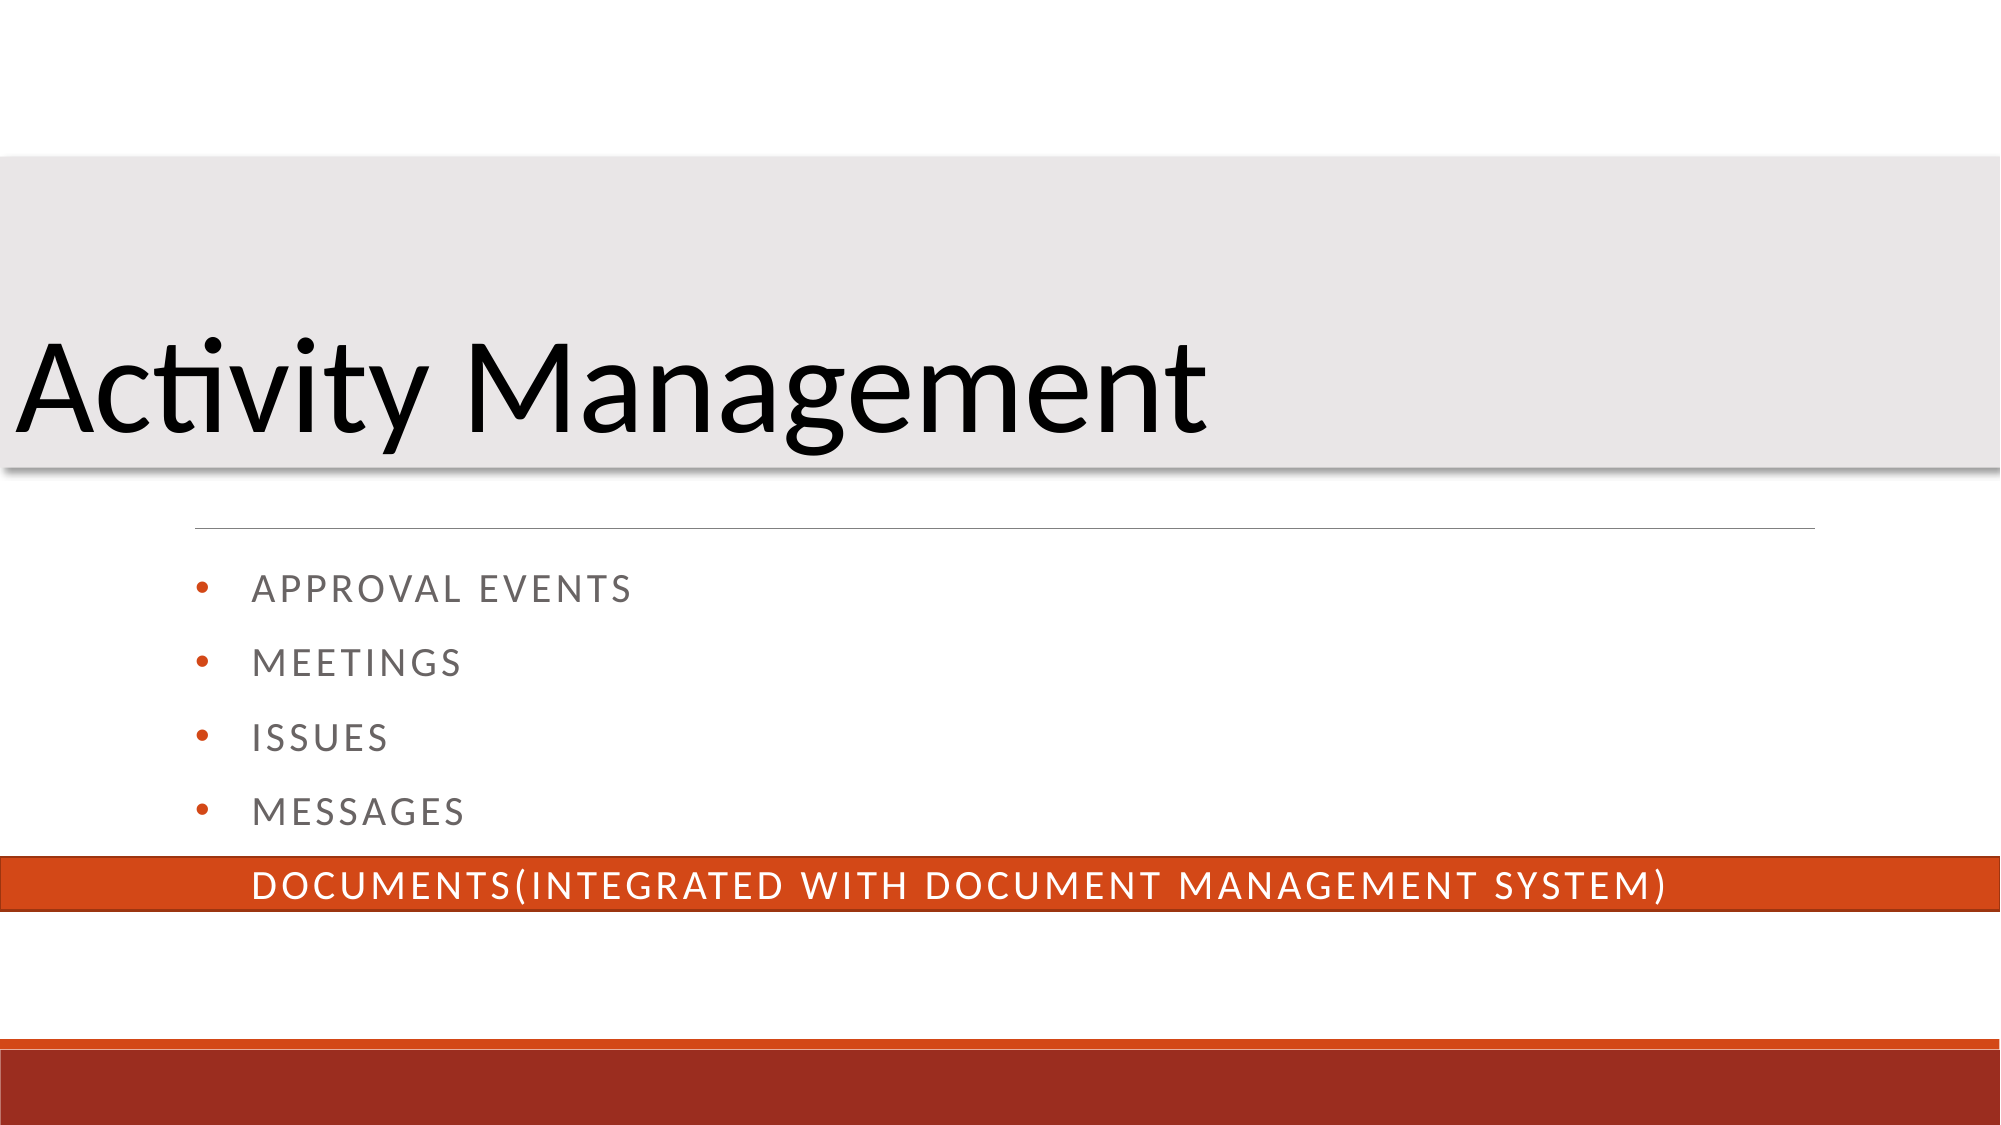

# Activity Management
Approval events
Meetings
Issues
Messages
Documents(Integrated with document management system)